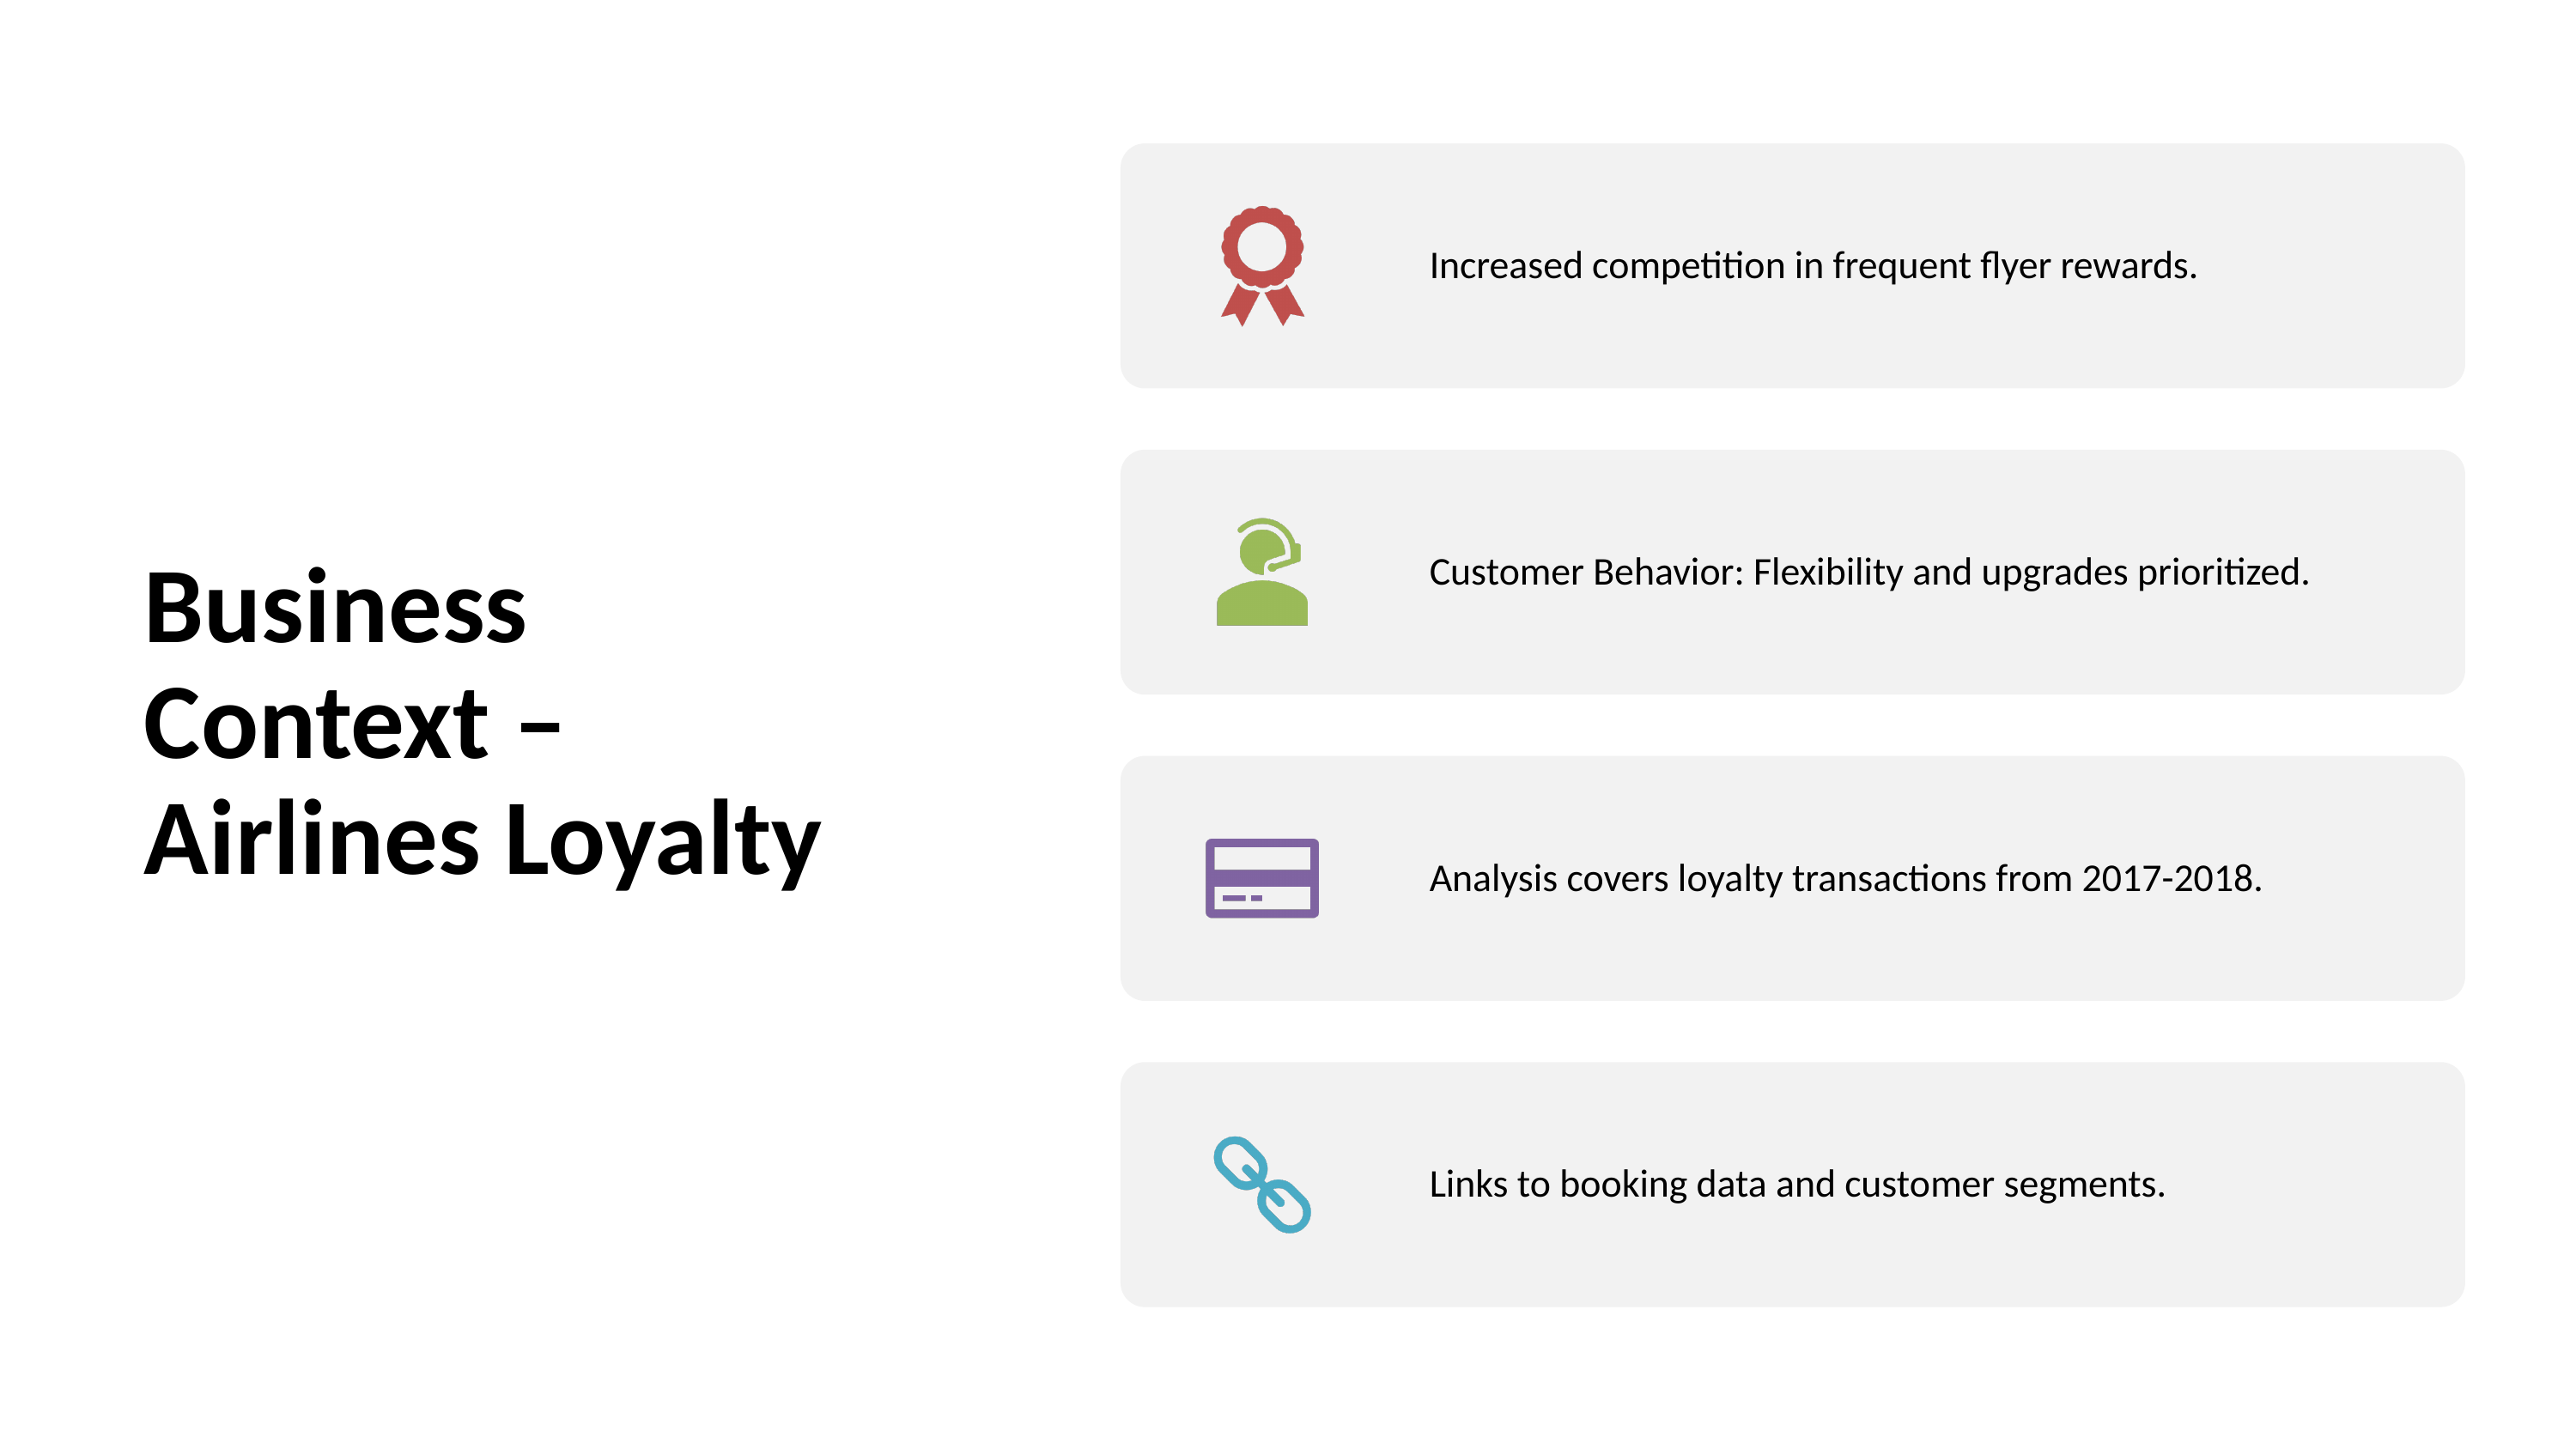

Increased competition in frequent flyer rewards.
Customer Behavior: Flexibility and upgrades prioritized.
Analysis covers loyalty transactions from 2017-2018.
Links to booking data and customer segments.
# Business Context – Airlines Loyalty